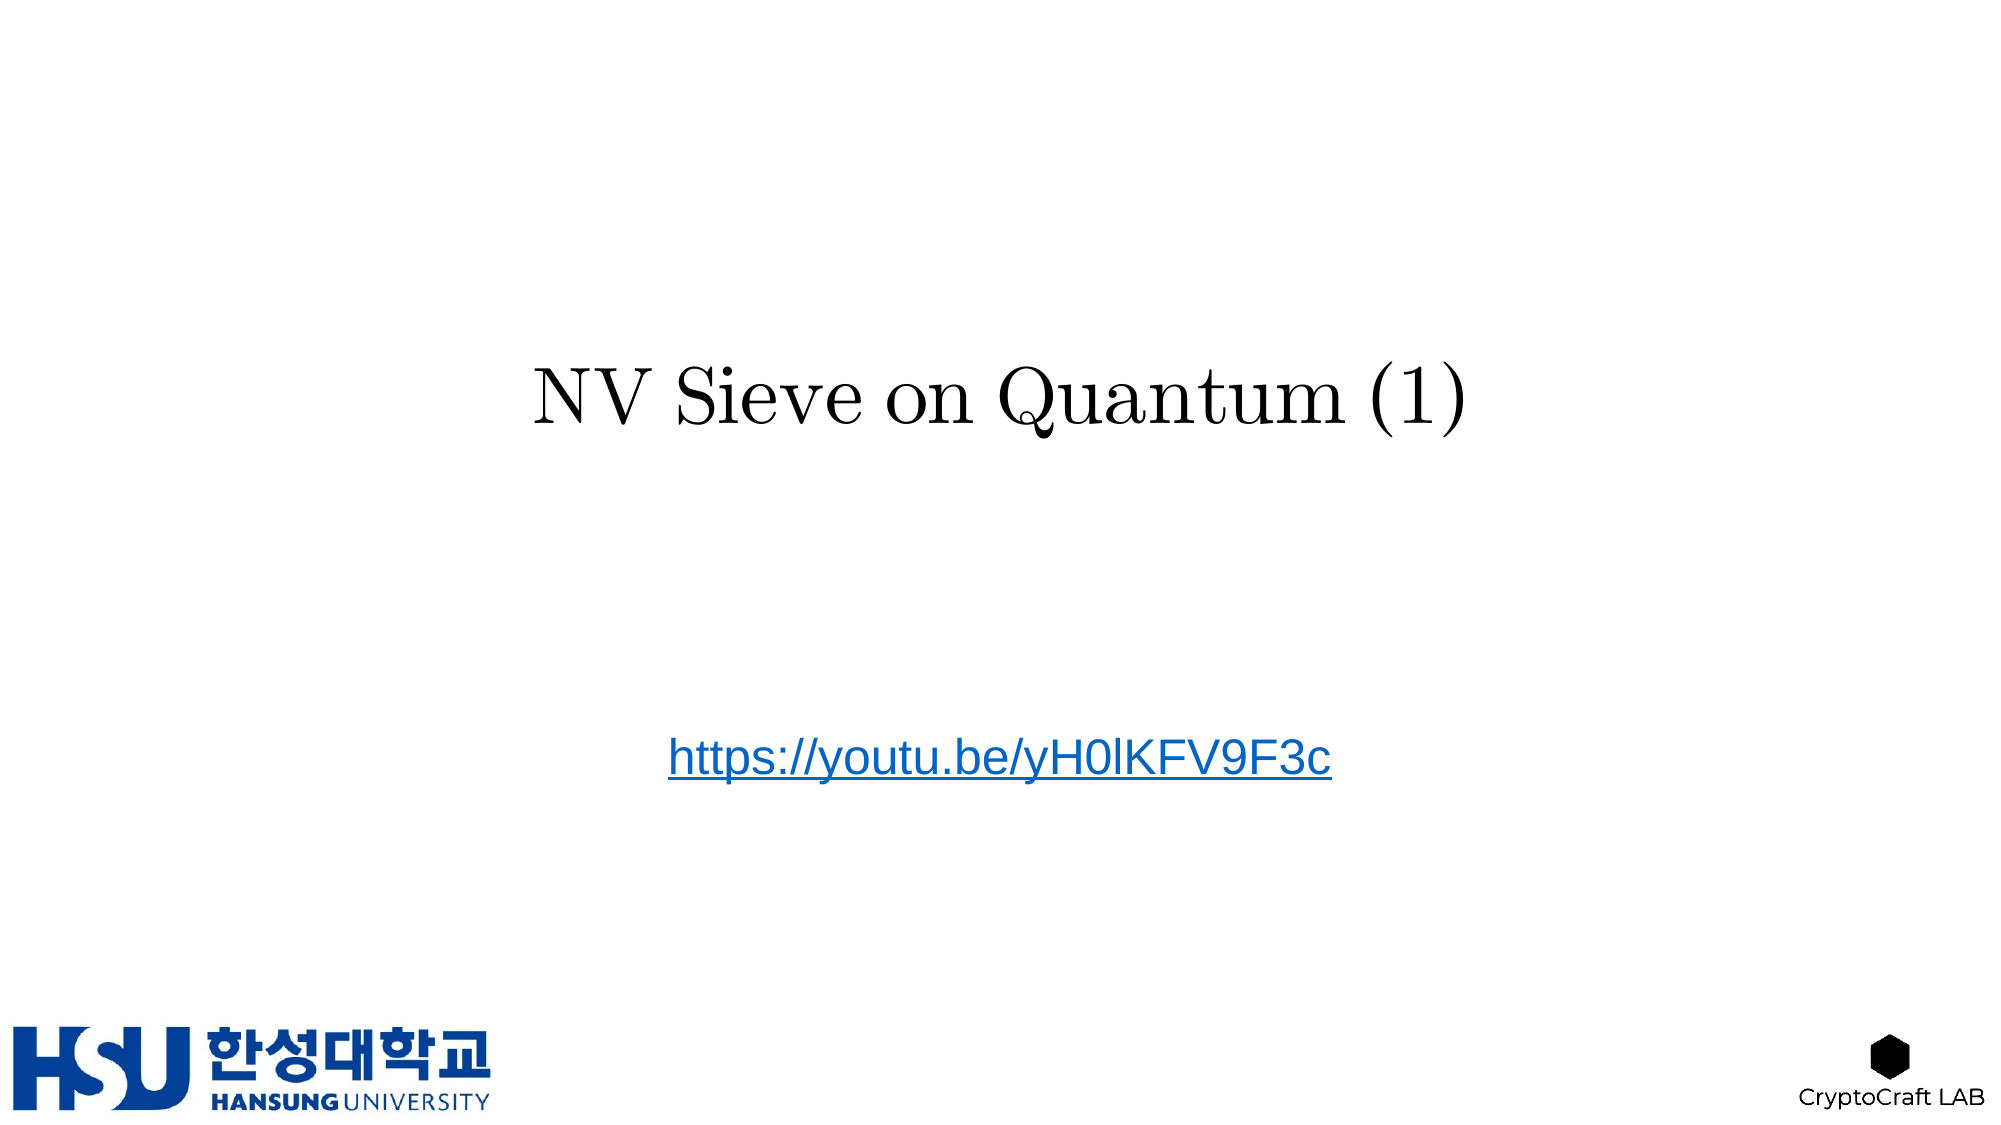

# NV Sieve on Quantum (1)
https://youtu.be/yH0lKFV9F3c